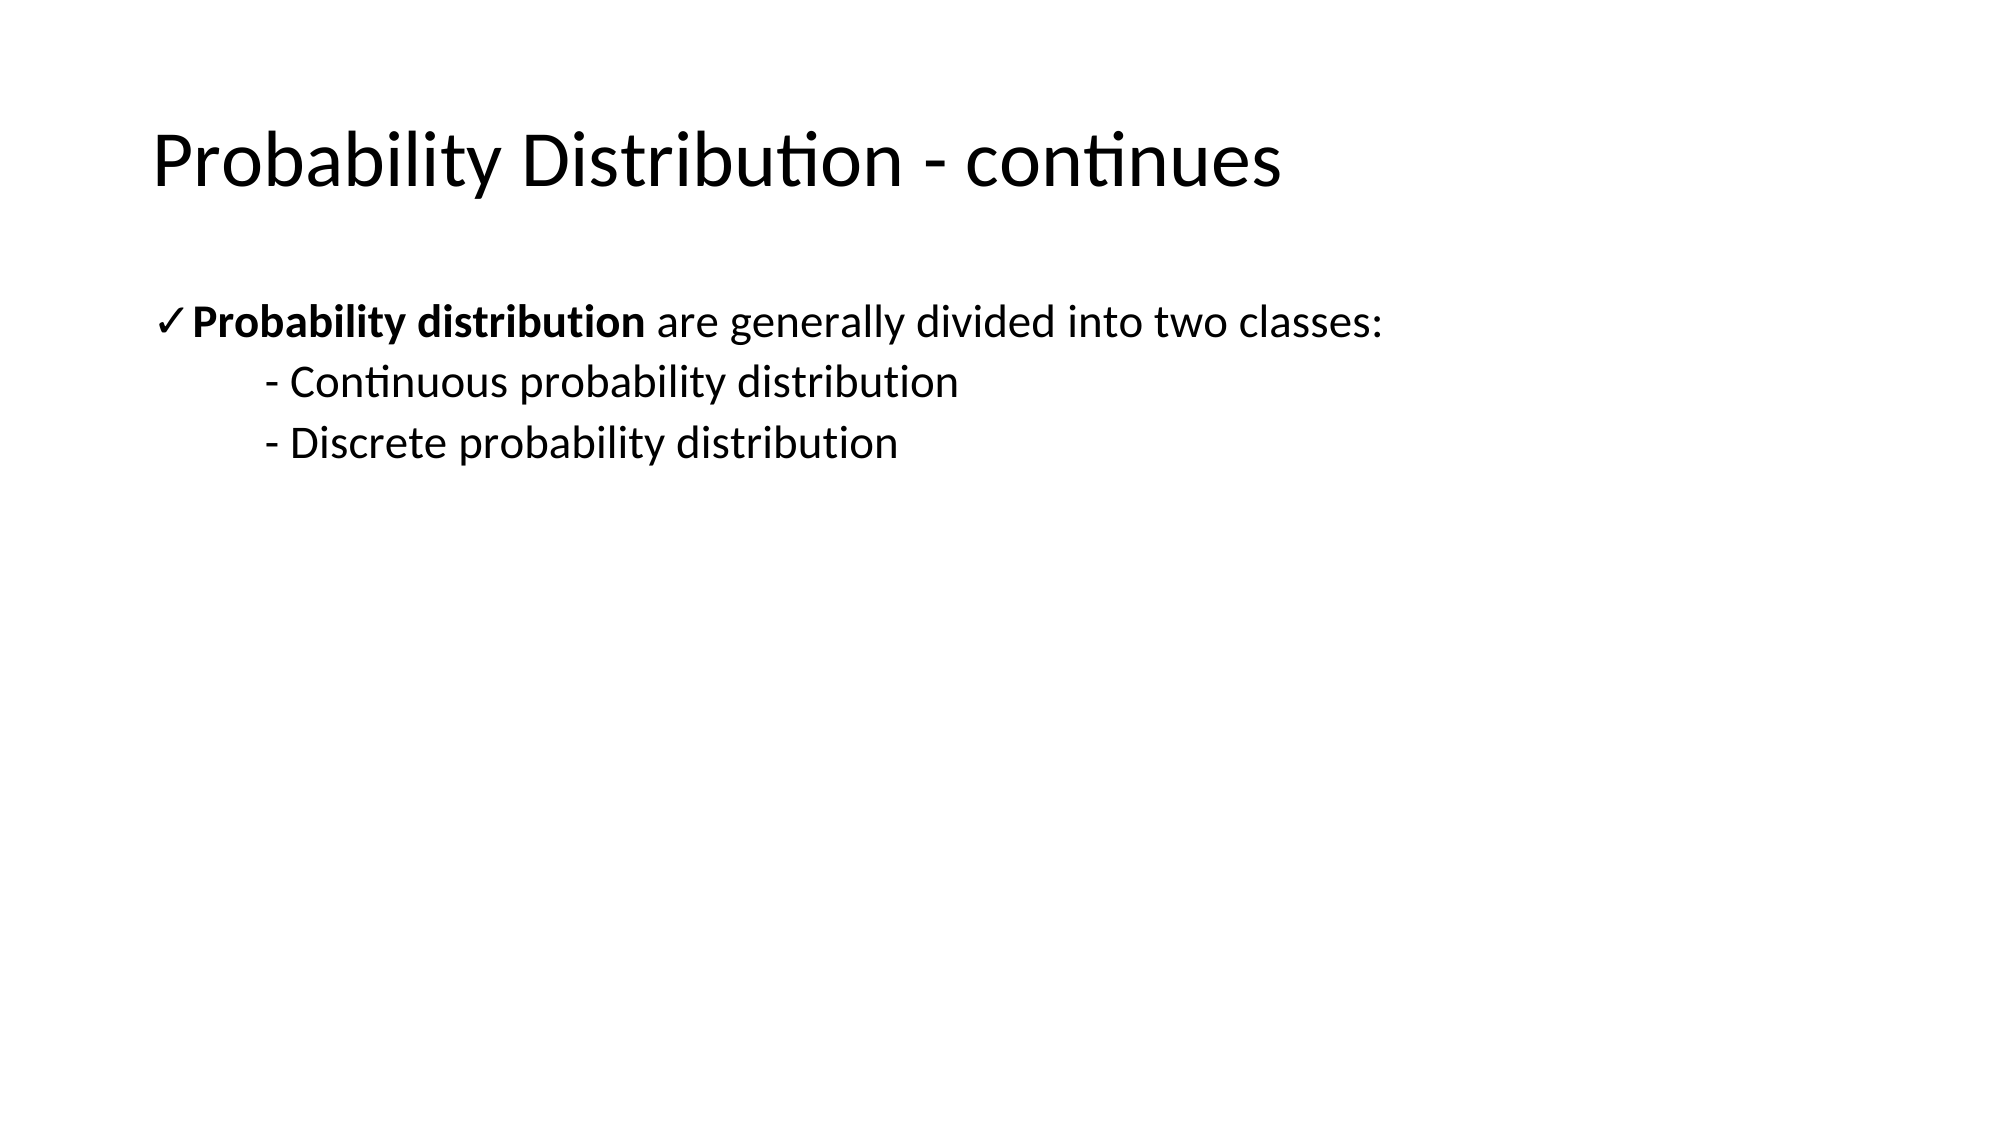

Probability Distribution - continues
✓Probability distribution are generally divided into two classes:
- Continuous probability distribution
- Discrete probability distribution